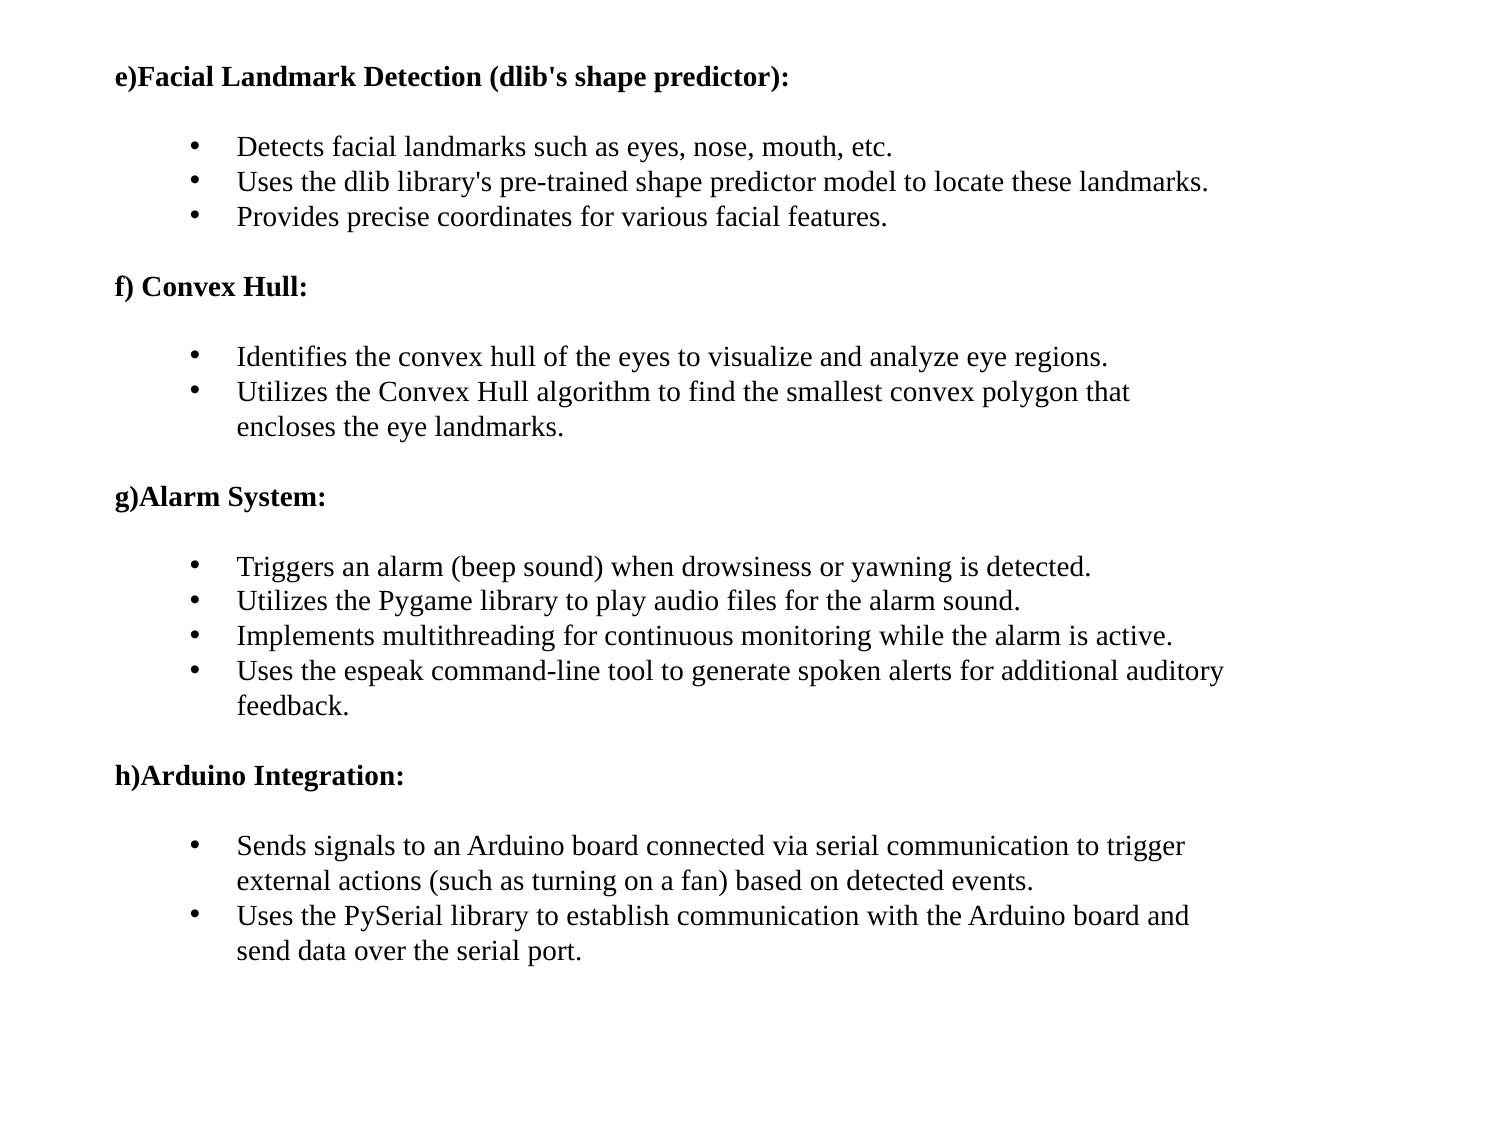

e)Facial Landmark Detection (dlib's shape predictor):

Detects facial landmarks such as eyes, nose, mouth, etc.
Uses the dlib library's pre-trained shape predictor model to locate these landmarks.
Provides precise coordinates for various facial features.

f) Convex Hull:

Identifies the convex hull of the eyes to visualize and analyze eye regions.
Utilizes the Convex Hull algorithm to find the smallest convex polygon that encloses the eye landmarks.

g)Alarm System:

Triggers an alarm (beep sound) when drowsiness or yawning is detected.
Utilizes the Pygame library to play audio files for the alarm sound.
Implements multithreading for continuous monitoring while the alarm is active.
Uses the espeak command-line tool to generate spoken alerts for additional auditory feedback.

h)Arduino Integration:

Sends signals to an Arduino board connected via serial communication to trigger external actions (such as turning on a fan) based on detected events.
Uses the PySerial library to establish communication with the Arduino board and send data over the serial port.